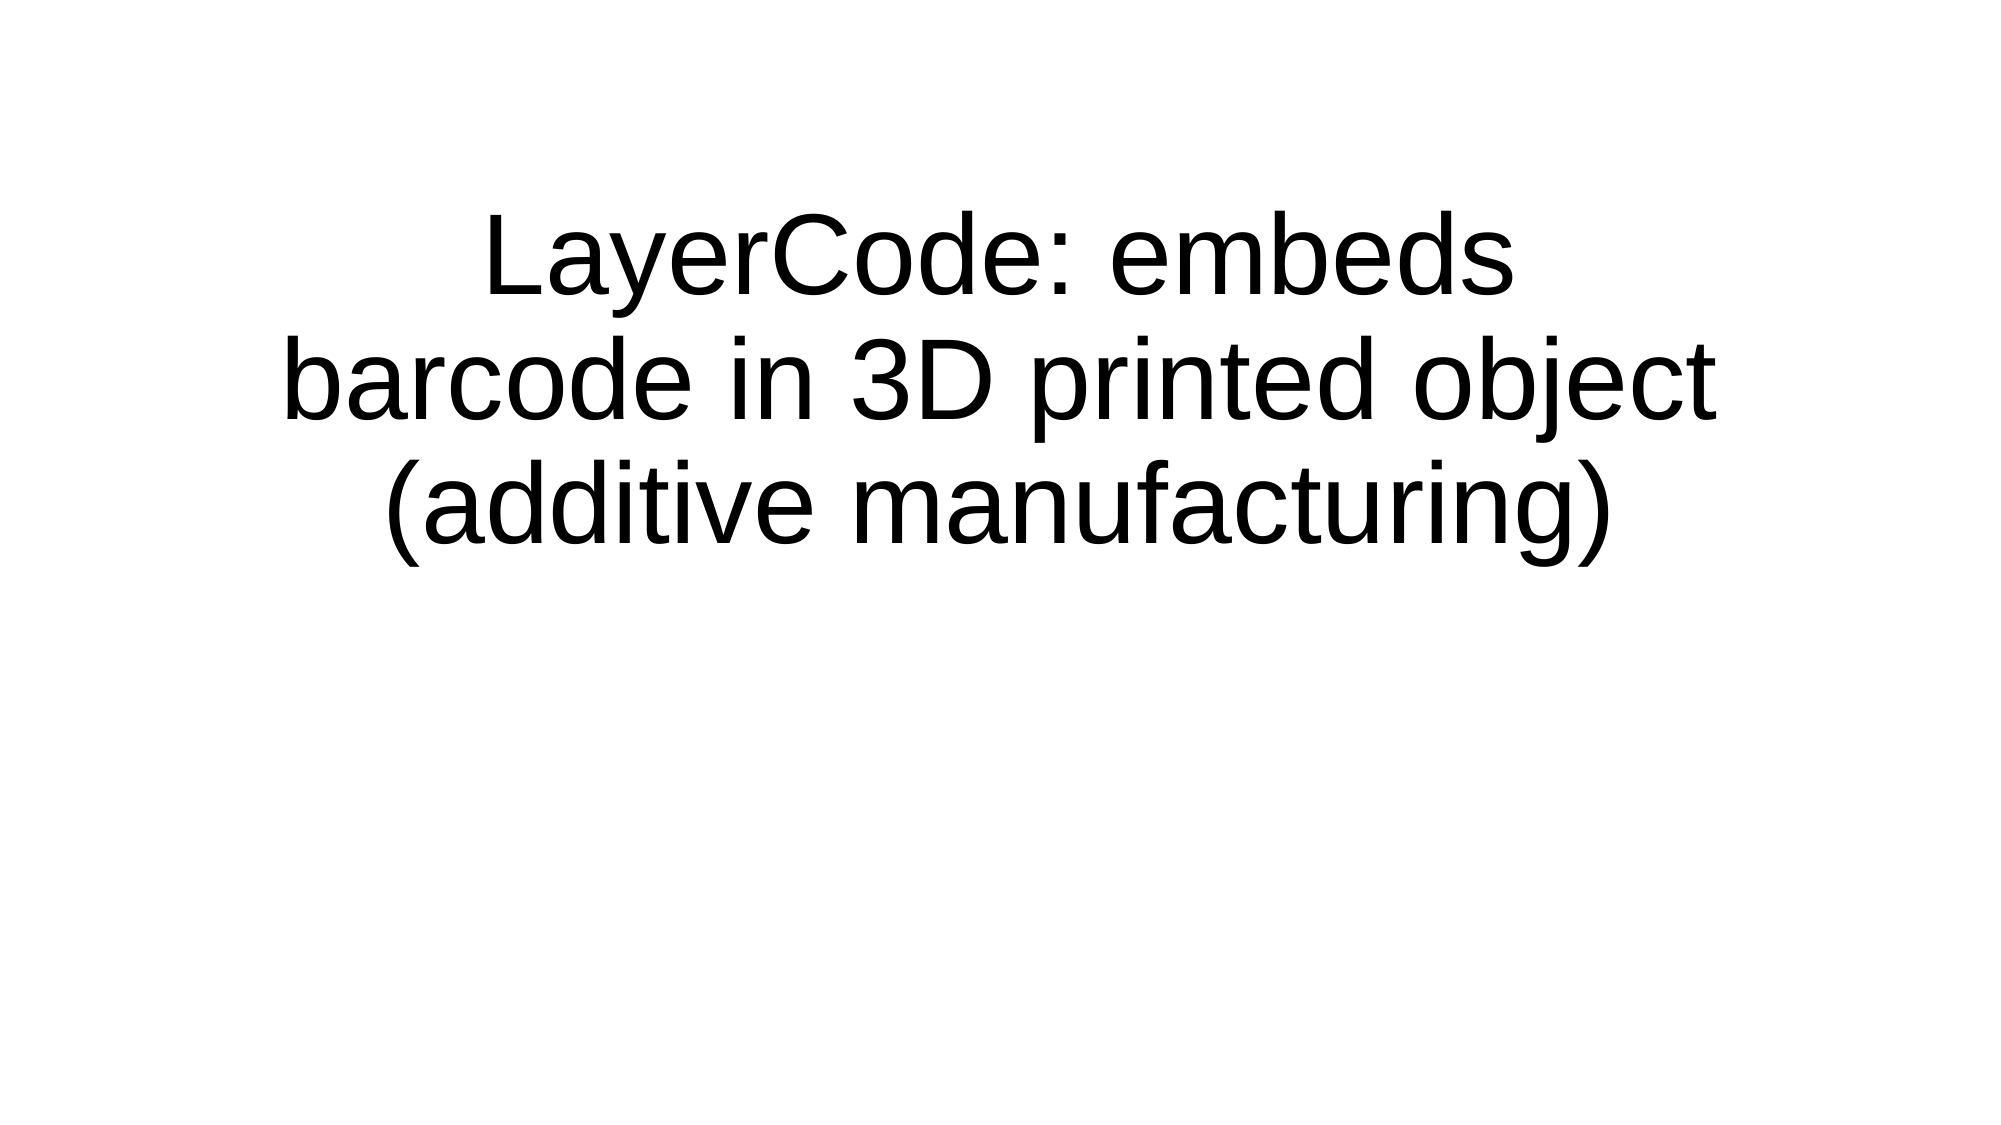

# LayerCode: embeds barcode in 3D printed object (additive manufacturing)